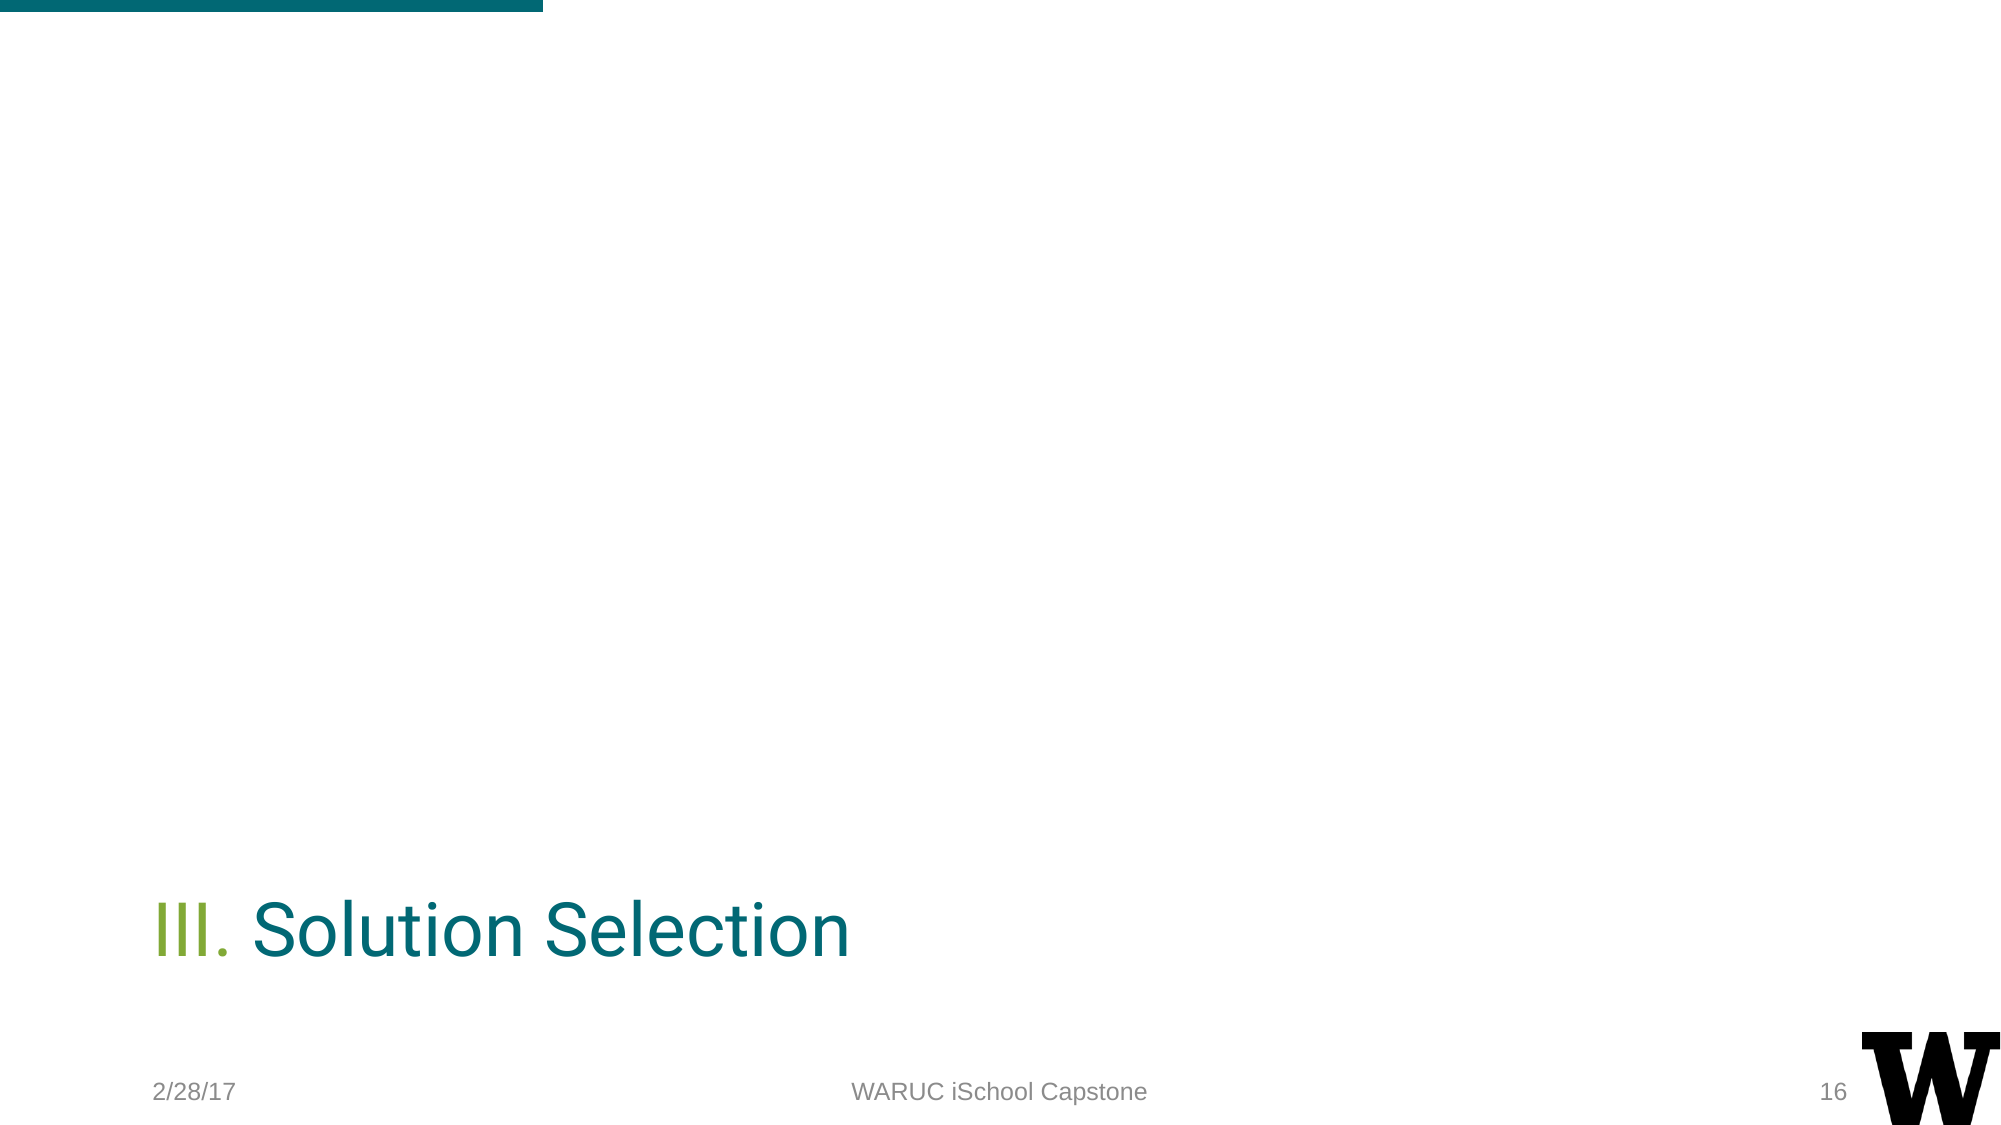

# III. Solution Selection
2/28/17
WARUC iSchool Capstone
16